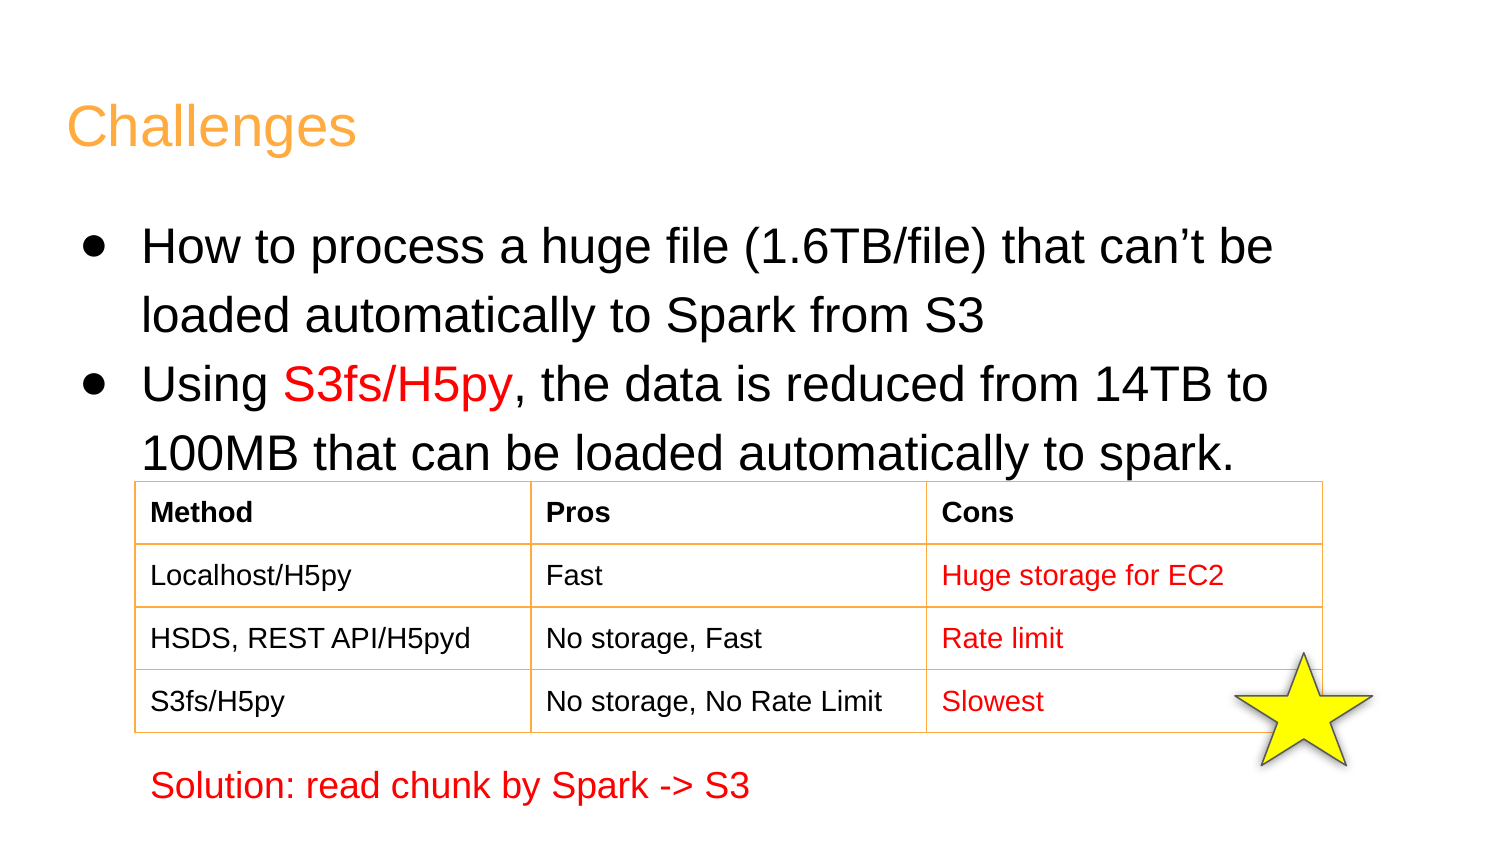

# Challenges
How to process a huge file (1.6TB/file) that can’t be loaded automatically to Spark from S3
Using S3fs/H5py, the data is reduced from 14TB to 100MB that can be loaded automatically to spark.

| Method | Pros | Cons |
| --- | --- | --- |
| Localhost/H5py | Fast | Huge storage for EC2 |
| HSDS, REST API/H5pyd | No storage, Fast | Rate limit |
| S3fs/H5py | No storage, No Rate Limit | Slowest |

Solution: read chunk by Spark -> S3